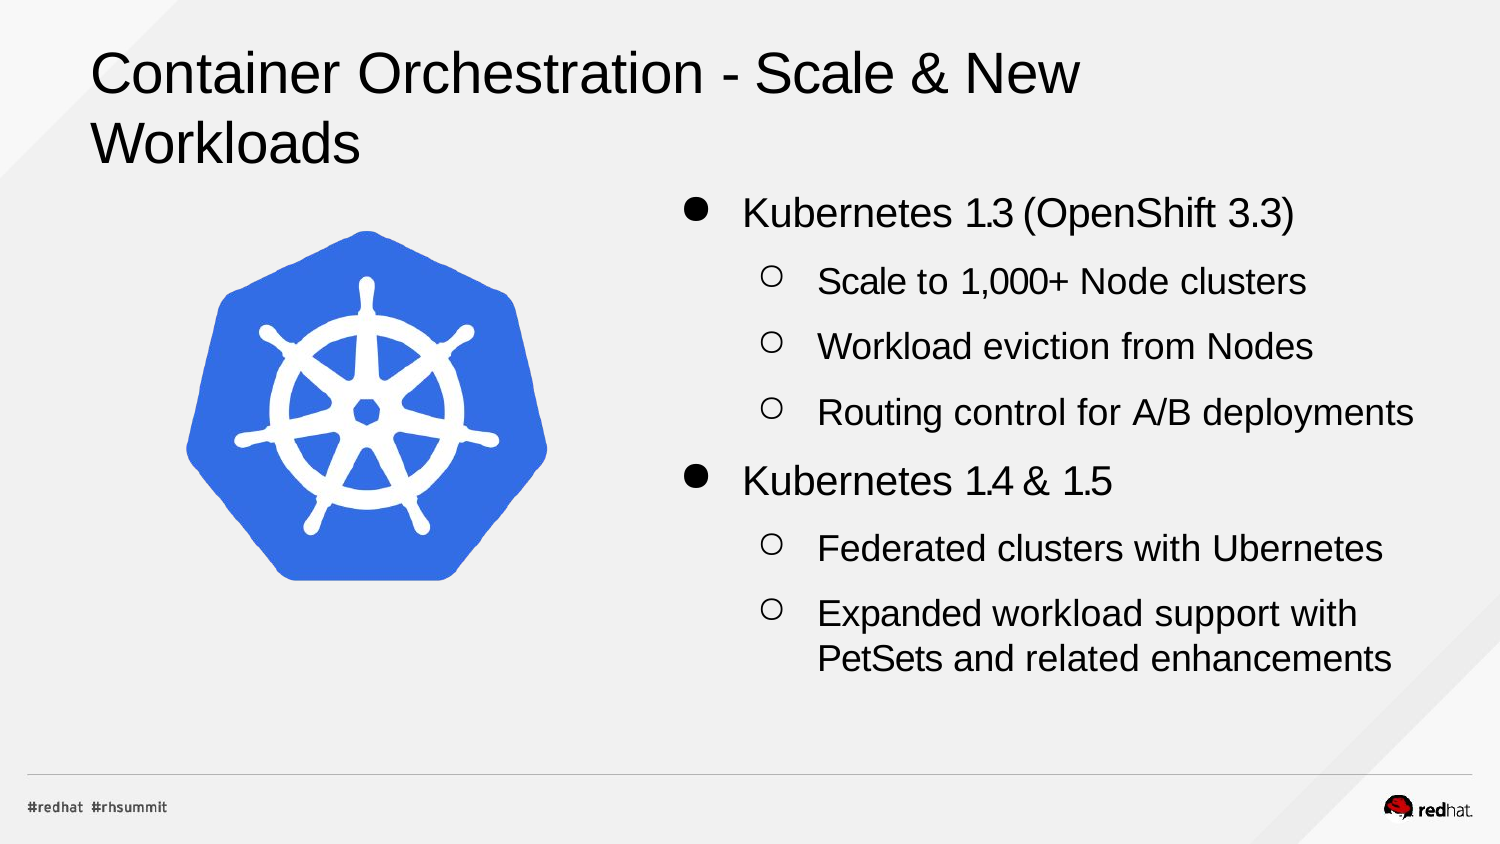

# Container Orchestration - Scale & New Workloads
Kubernetes 1.3 (OpenShift 3.3)
Scale to 1,000+ Node clusters
Workload eviction from Nodes
Routing control for A/B deployments
Kubernetes 1.4 & 1.5
Federated clusters with Ubernetes
Expanded workload support with  PetSets and related enhancements